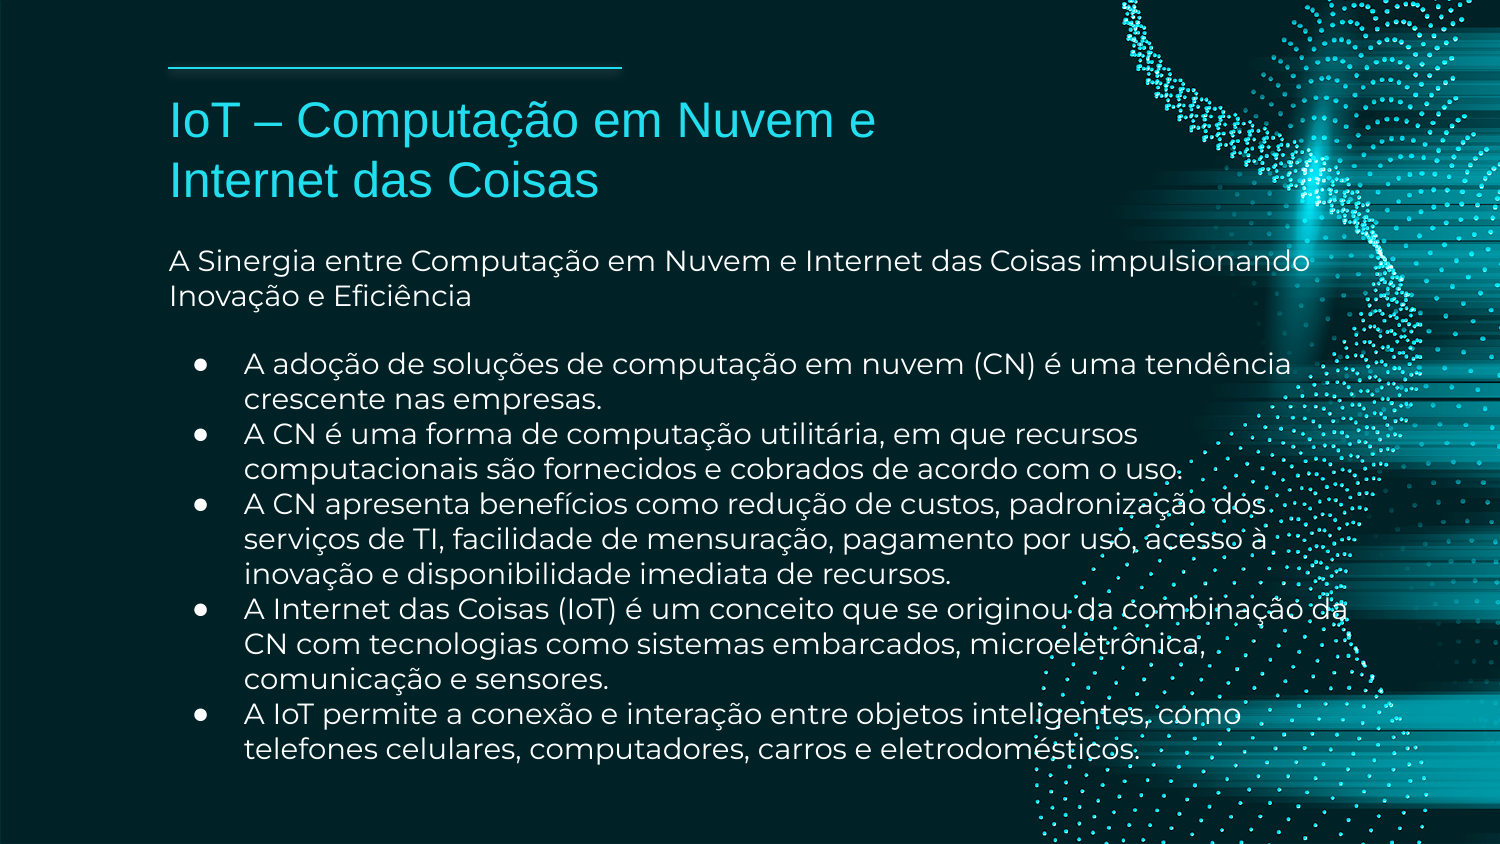

# IoT – Computação em Nuvem e Internet das Coisas

A Sinergia entre Computação em Nuvem e Internet das Coisas impulsionando Inovação e Eficiência
A adoção de soluções de computação em nuvem (CN) é uma tendência crescente nas empresas.
A CN é uma forma de computação utilitária, em que recursos computacionais são fornecidos e cobrados de acordo com o uso.
A CN apresenta benefícios como redução de custos, padronização dos serviços de TI, facilidade de mensuração, pagamento por uso, acesso à inovação e disponibilidade imediata de recursos.
A Internet das Coisas (IoT) é um conceito que se originou da combinação da CN com tecnologias como sistemas embarcados, microeletrônica, comunicação e sensores.
A IoT permite a conexão e interação entre objetos inteligentes, como telefones celulares, computadores, carros e eletrodomésticos.